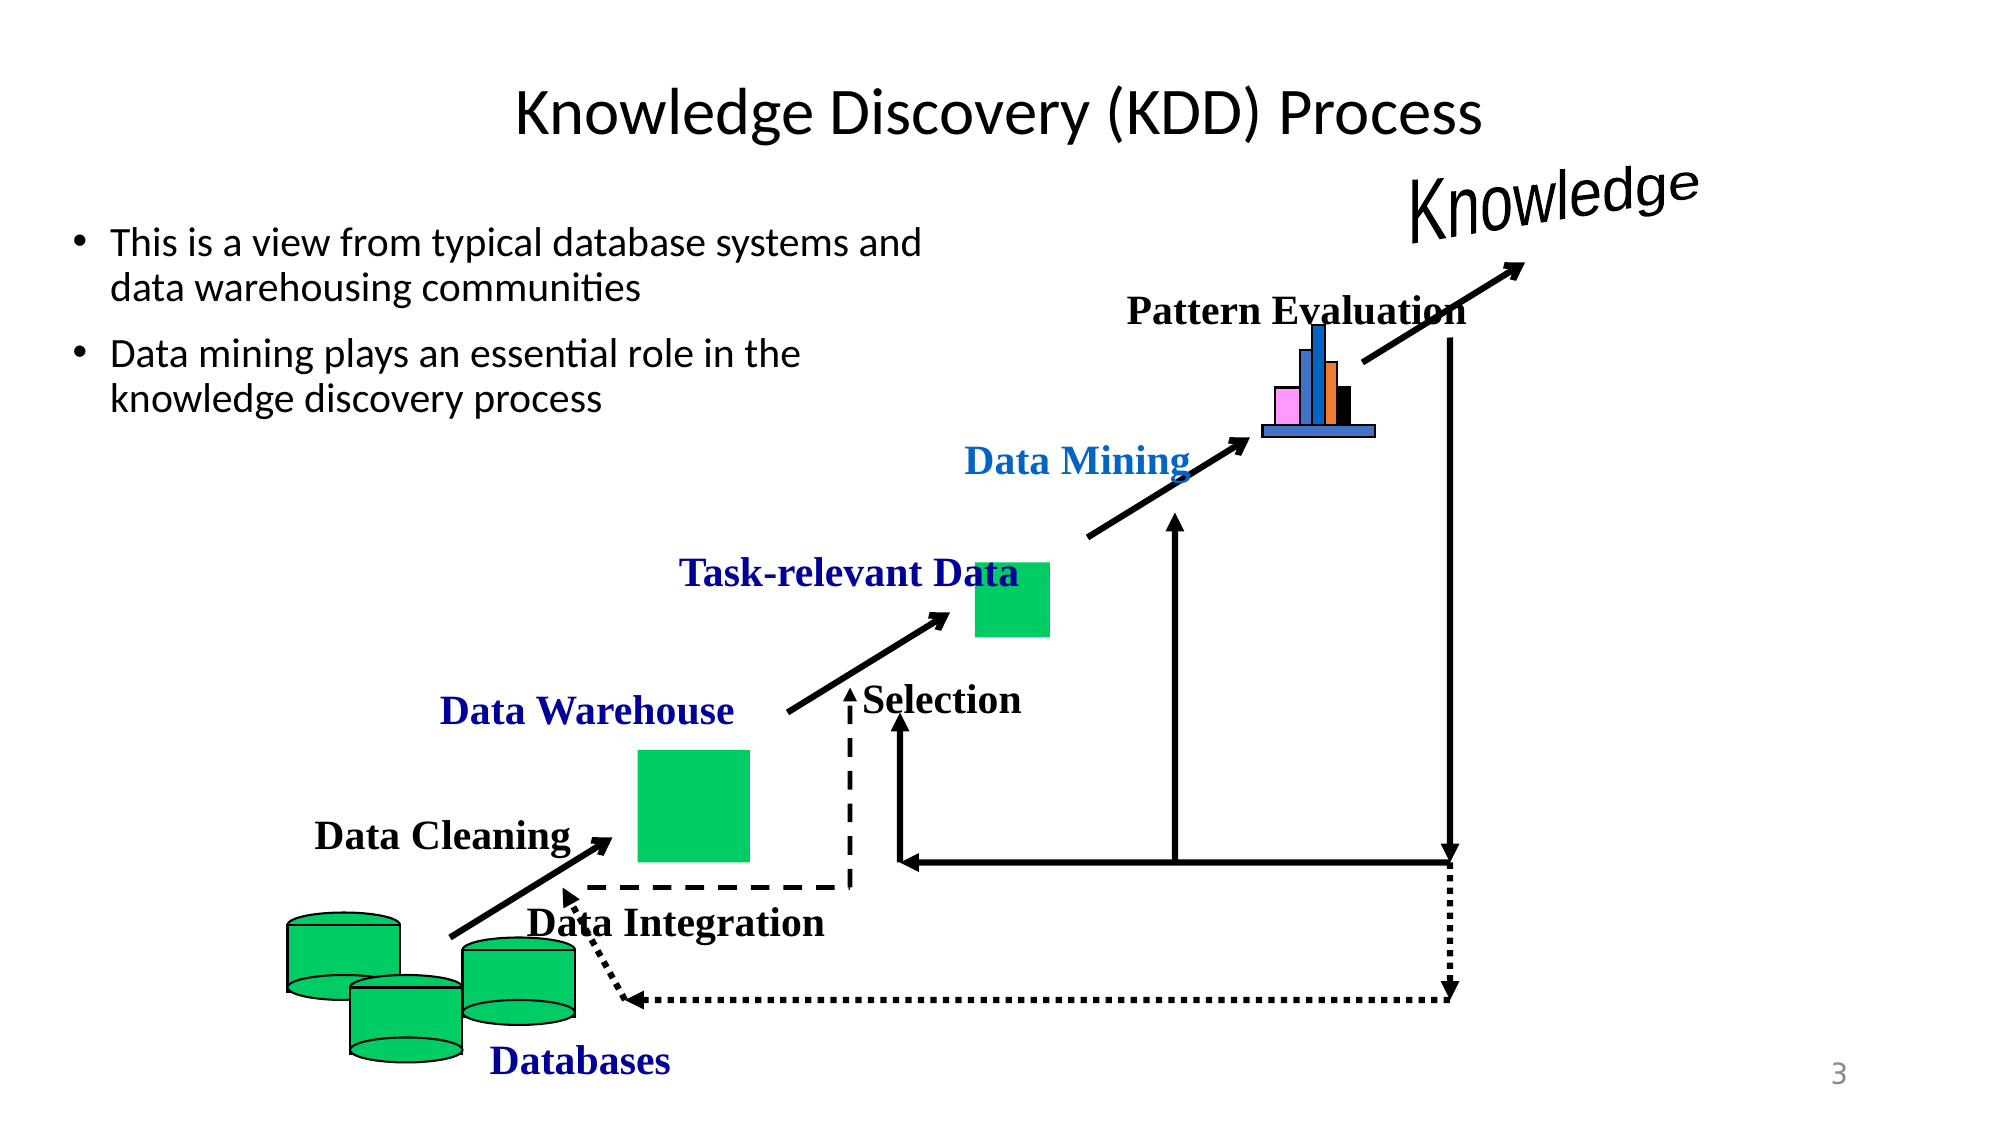

# Knowledge Discovery (KDD) Process
Knowledge
This is a view from typical database systems and data warehousing communities
Data mining plays an essential role in the knowledge discovery process

Pattern Evaluation

Data Mining

Task-relevant Data

Selection
Data Warehouse

Data Cleaning

Data Integration

Databases

3